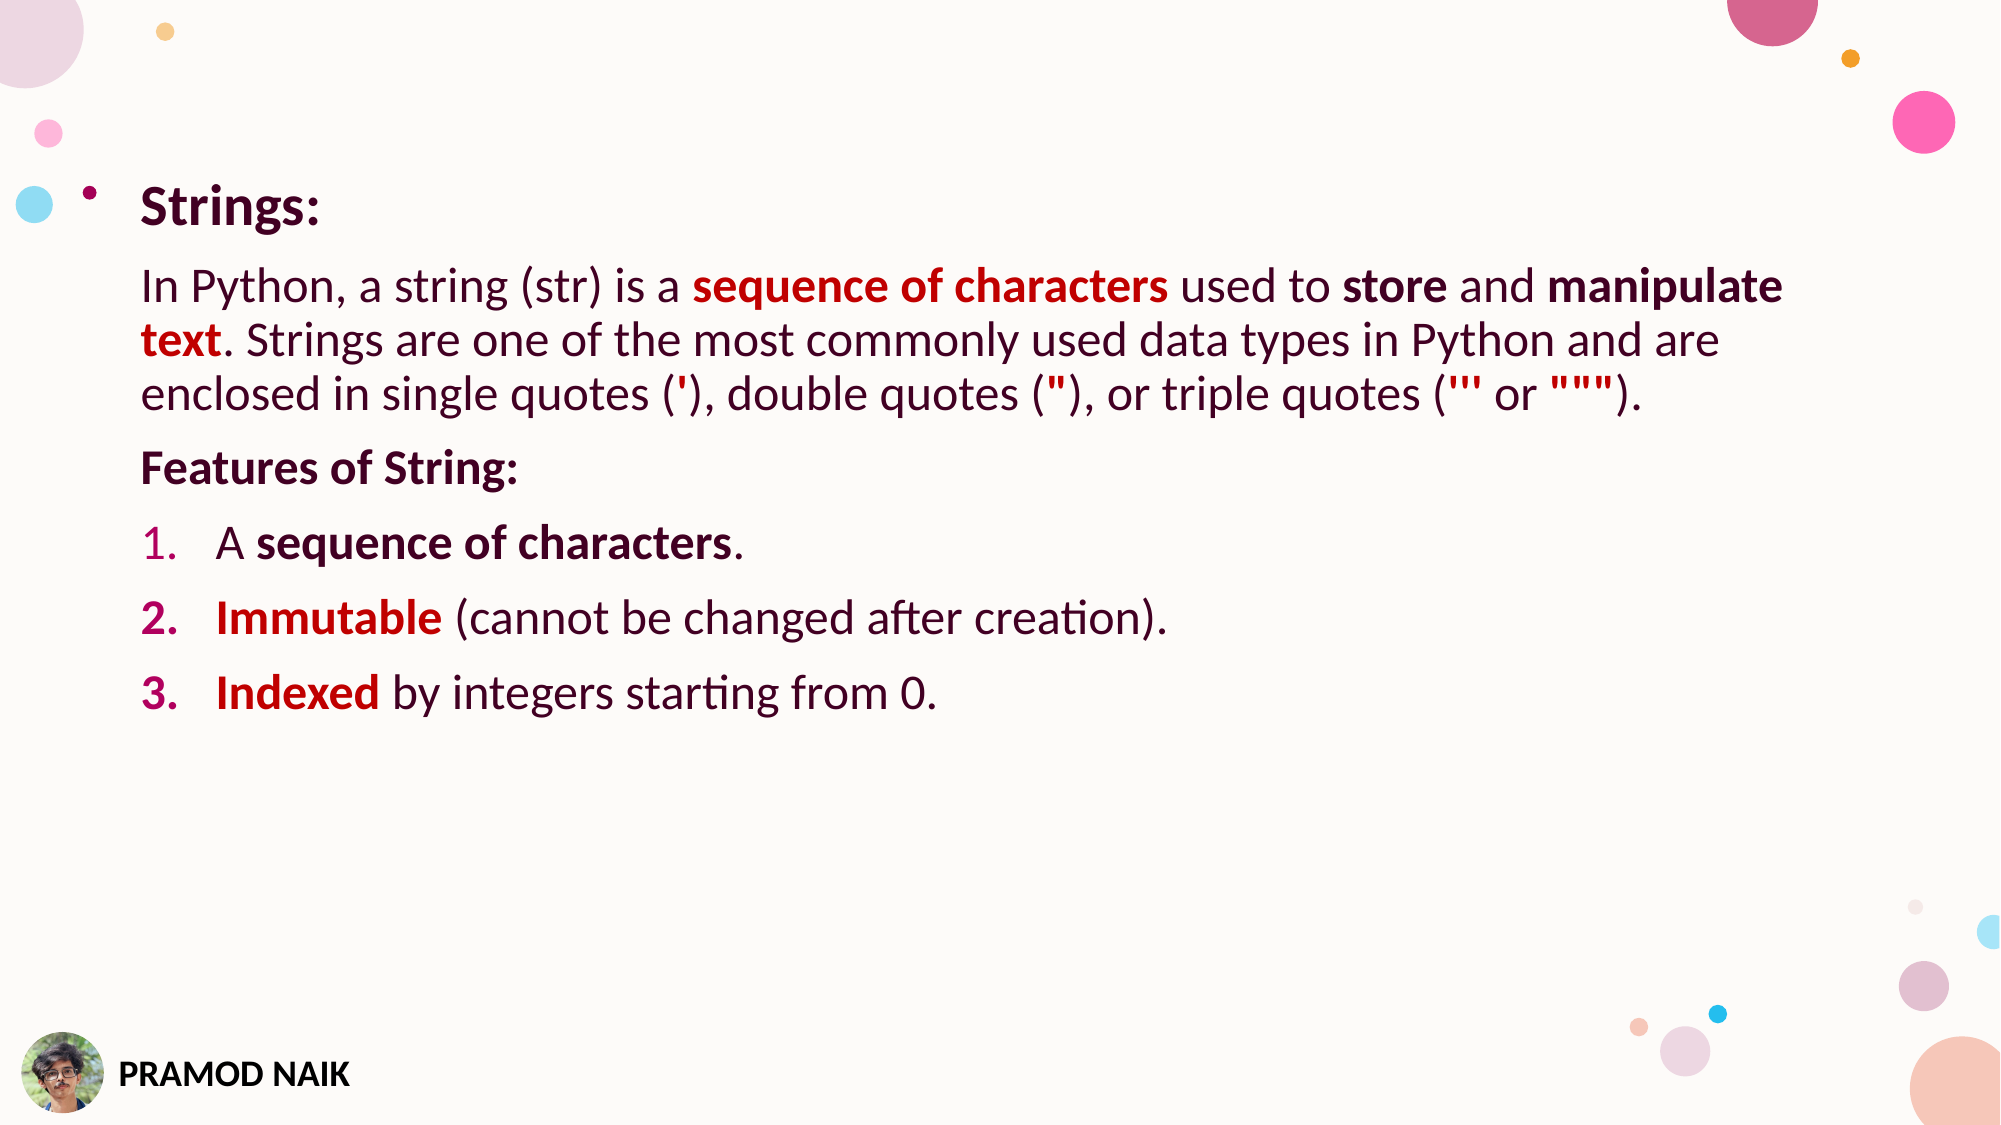

Strings:
In Python, a string (str) is a sequence of characters used to store and manipulate text. Strings are one of the most commonly used data types in Python and are enclosed in single quotes ('), double quotes ("), or triple quotes (''' or """).
Features of String:
A sequence of characters.
Immutable (cannot be changed after creation).
Indexed by integers starting from 0.